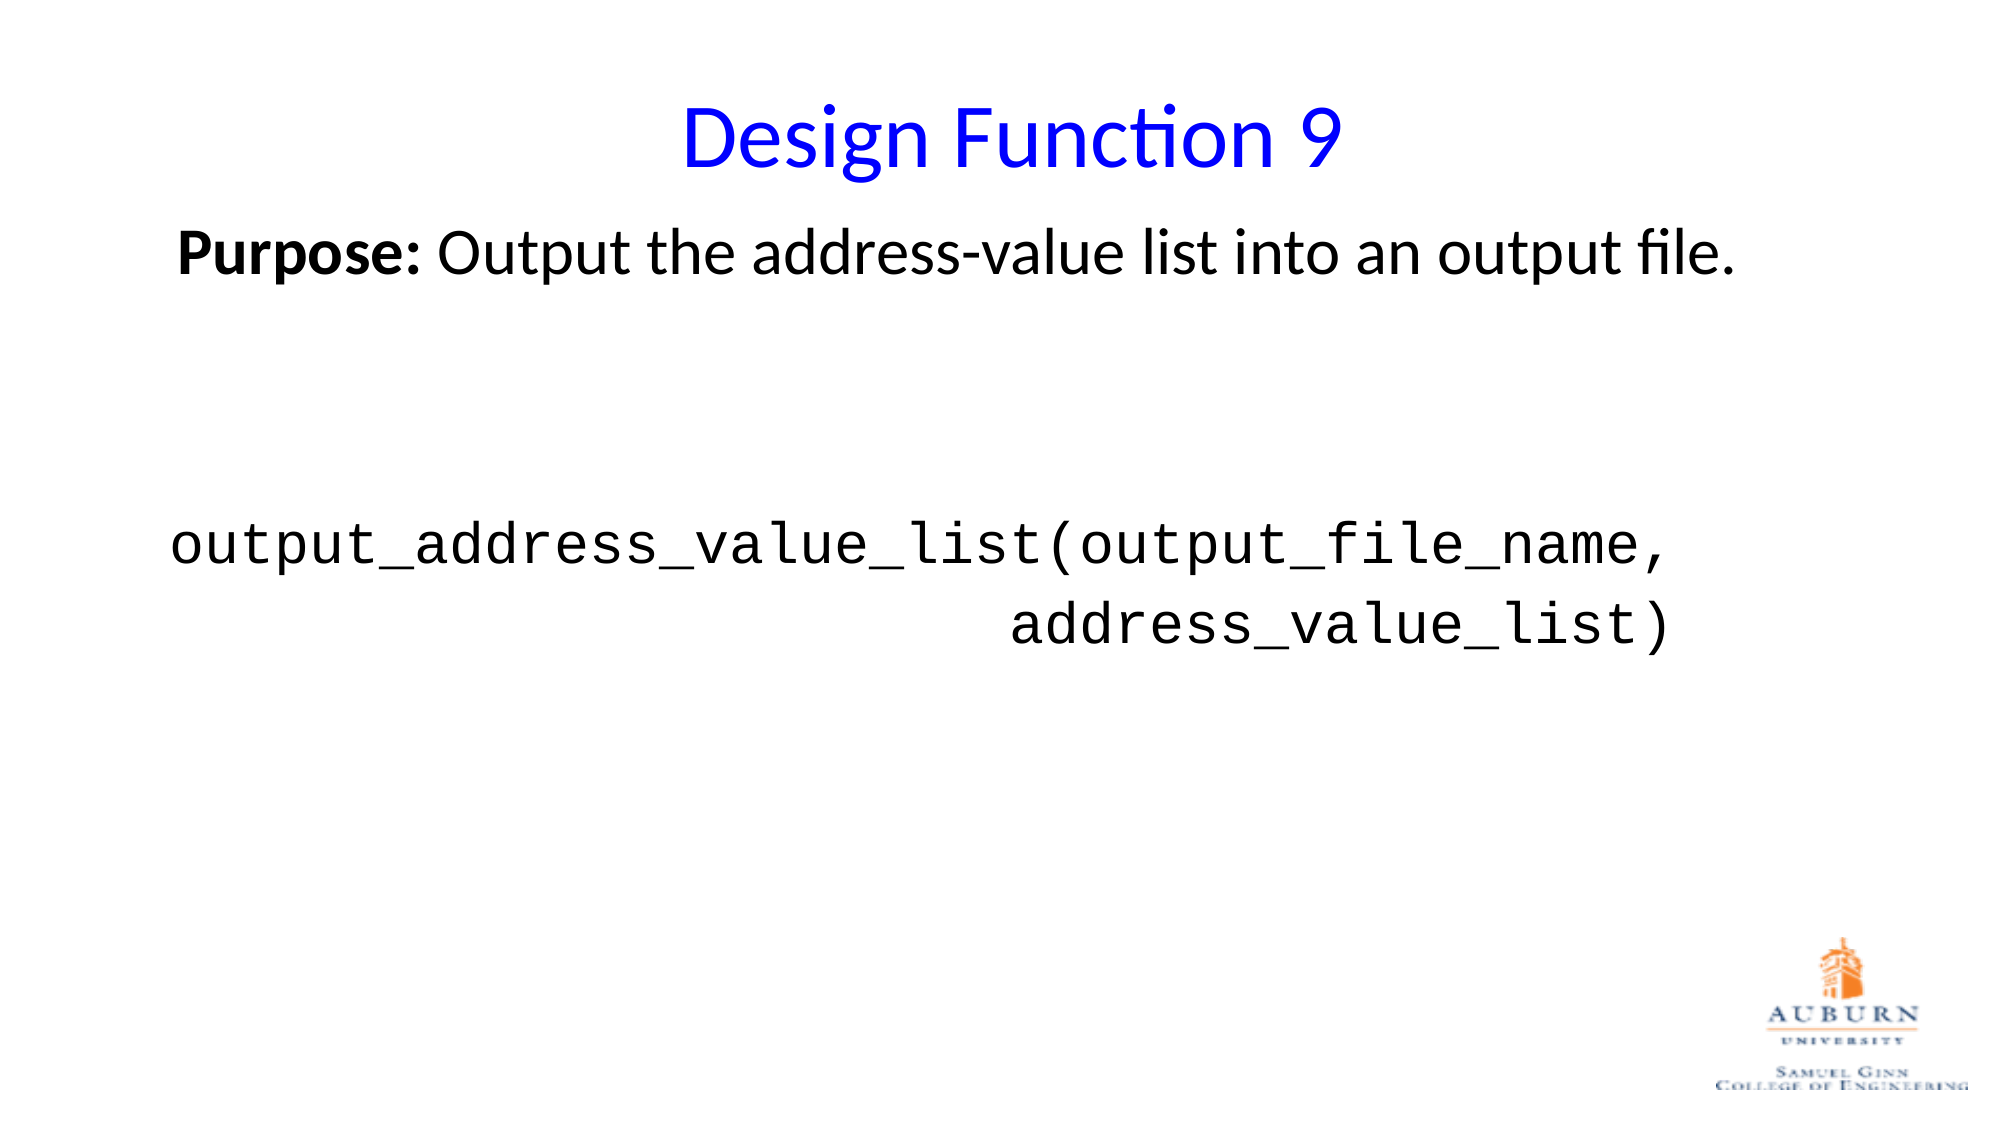

# Design Function 9
Purpose: Output the address-value list into an output file.

output_address_value_list(output_file_name,
			         address_value_list)